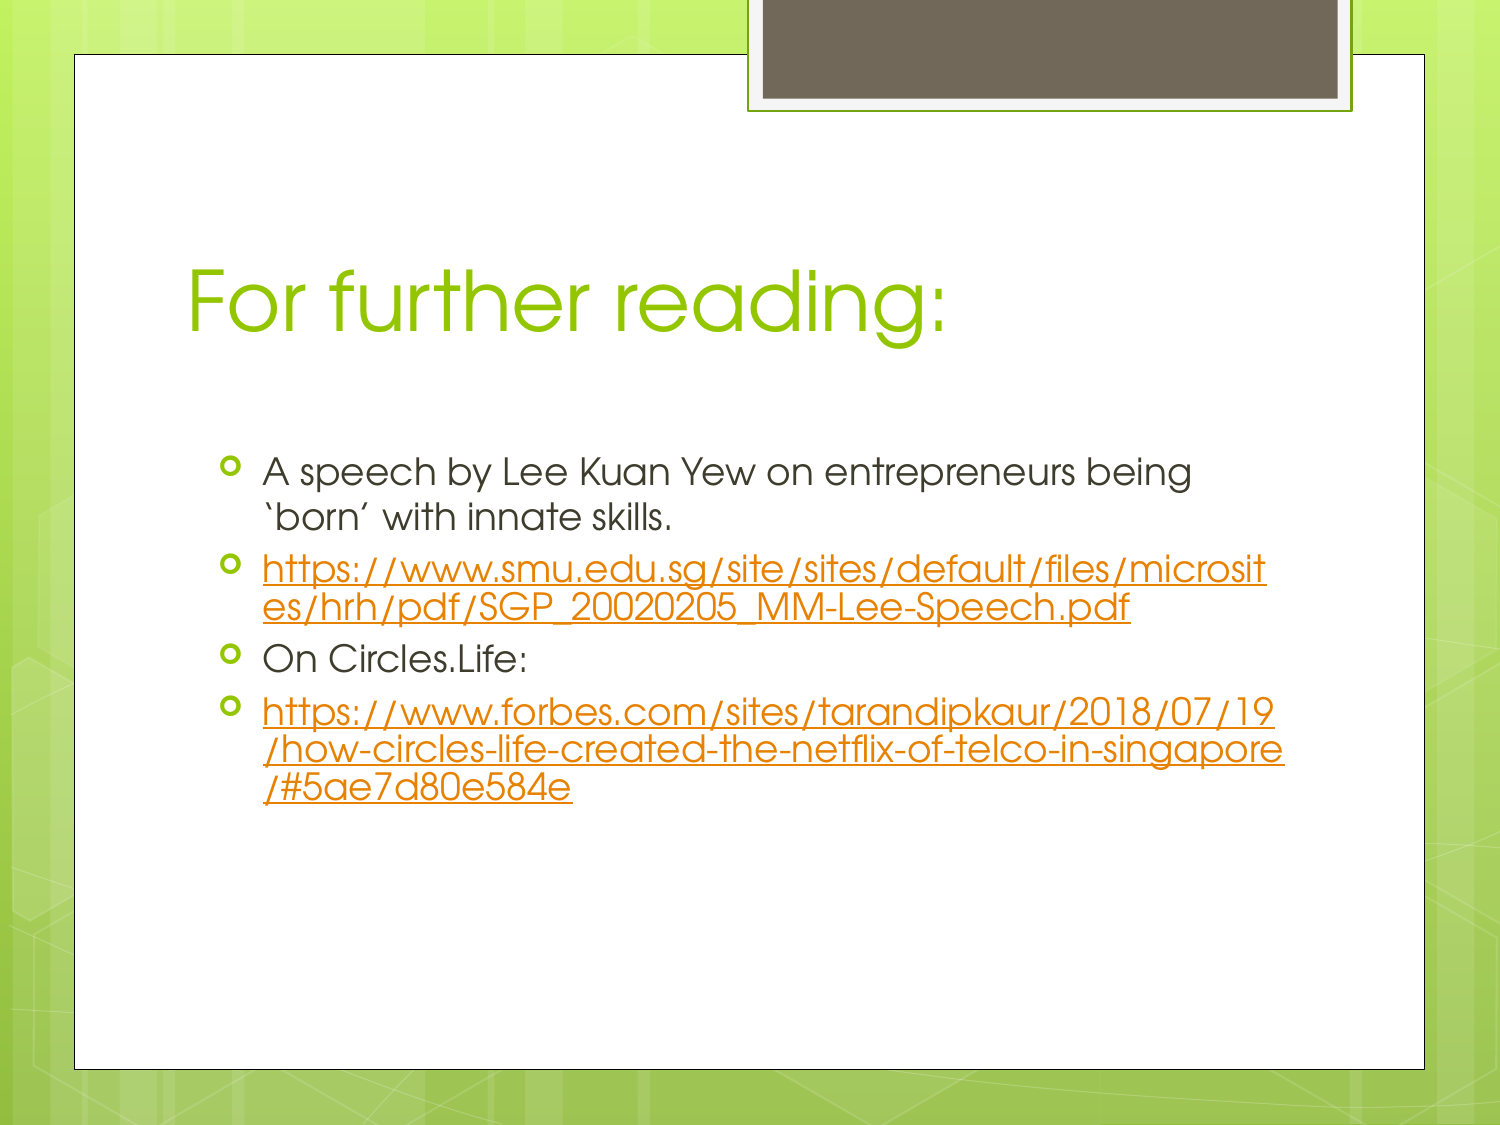

# For further reading:

A speech by Lee Kuan Yew on entrepreneurs being ‘born’ with innate skills.
https://www.smu.edu.sg/site/sites/default/files/microsites/hrh/pdf/SGP_20020205_MM-Lee-Speech.pdf
On Circles.Life:
https://www.forbes.com/sites/tarandipkaur/2018/07/19/how-circles-life-created-the-netflix-of-telco-in-singapore/#5ae7d80e584e